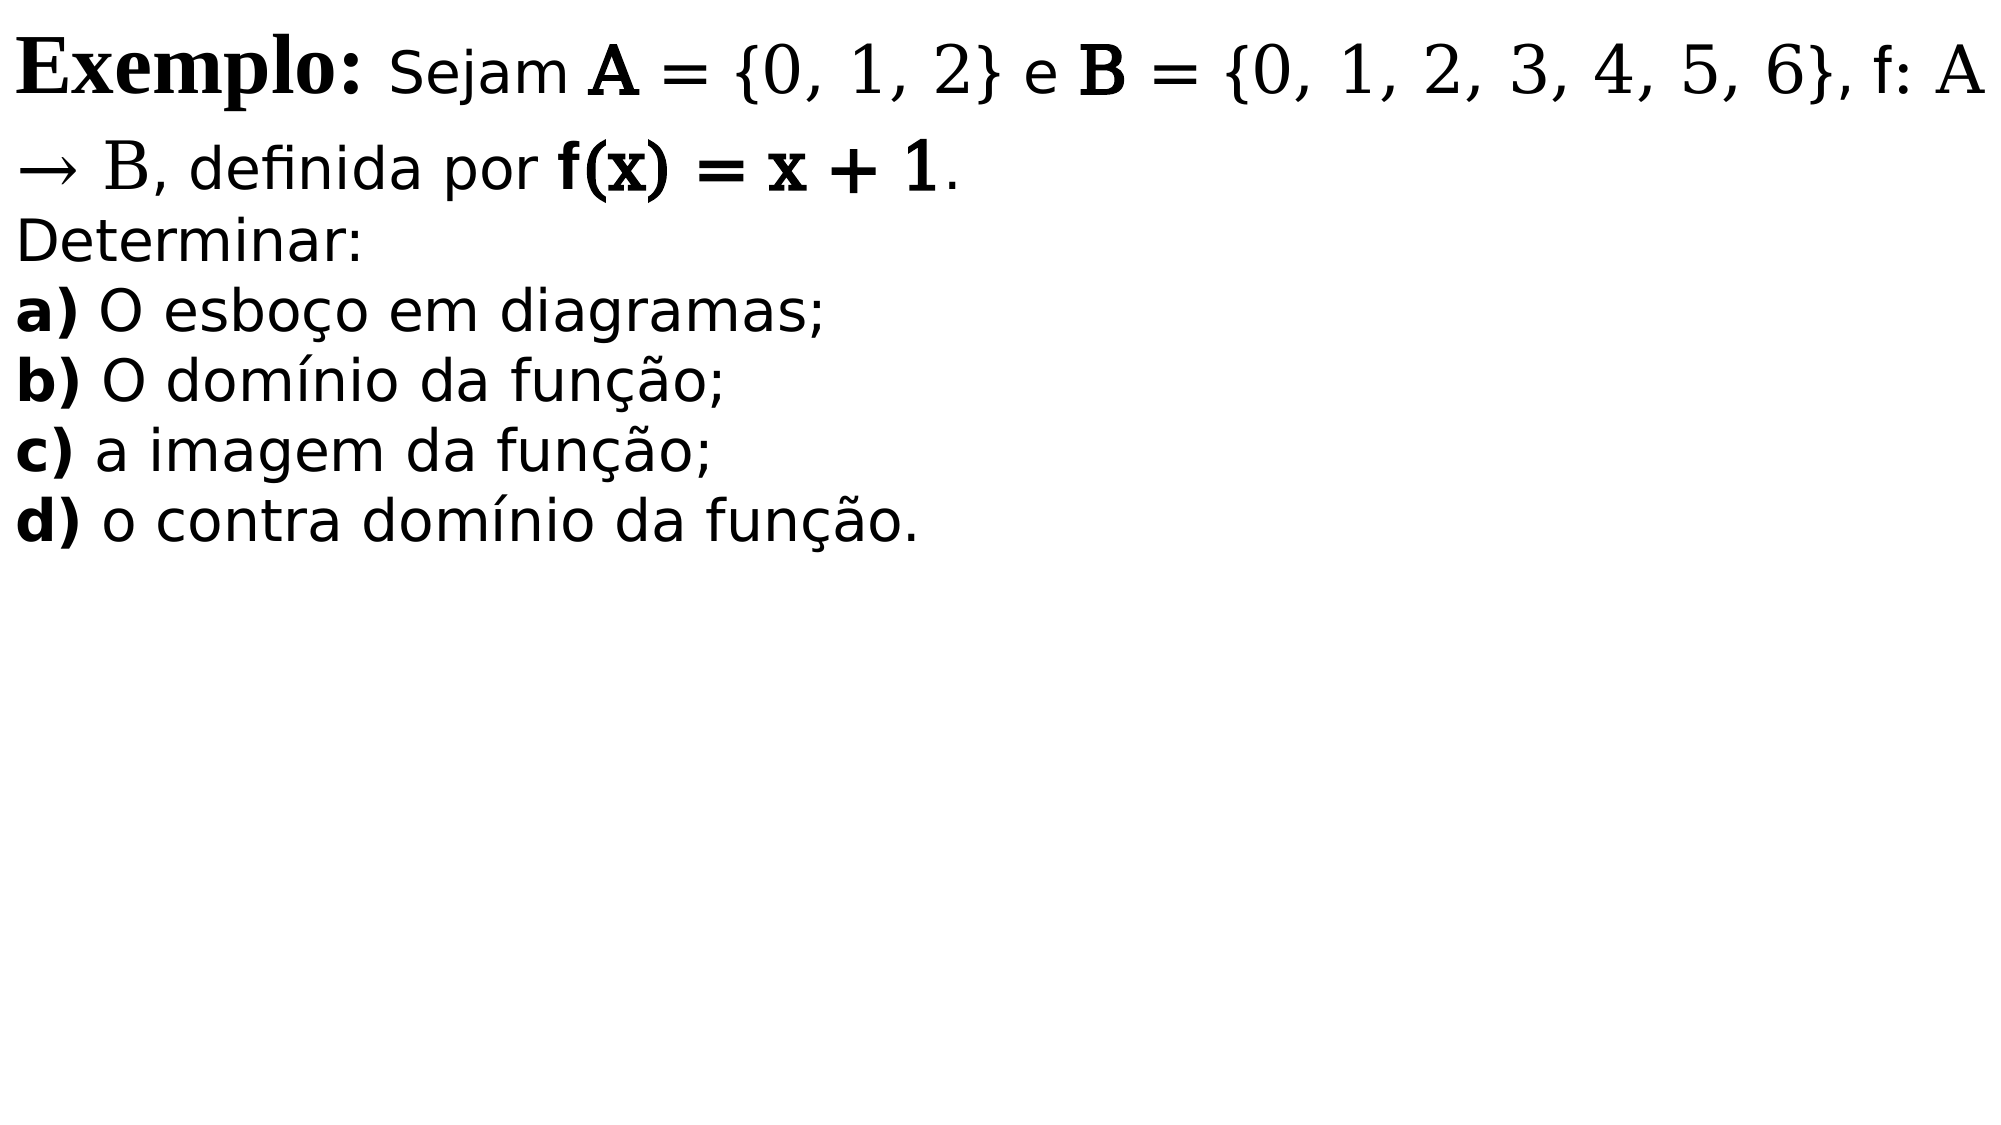

Exemplo: Sejam A = {0, 1, 2} e B = {0, 1, 2, 3, 4, 5, 6}, f: A → B, definida por f(x) = x + 1.
Determinar:
a) O esboço em diagramas;
b) O domínio da função;
c) a imagem da função;
d) o contra domínio da função.